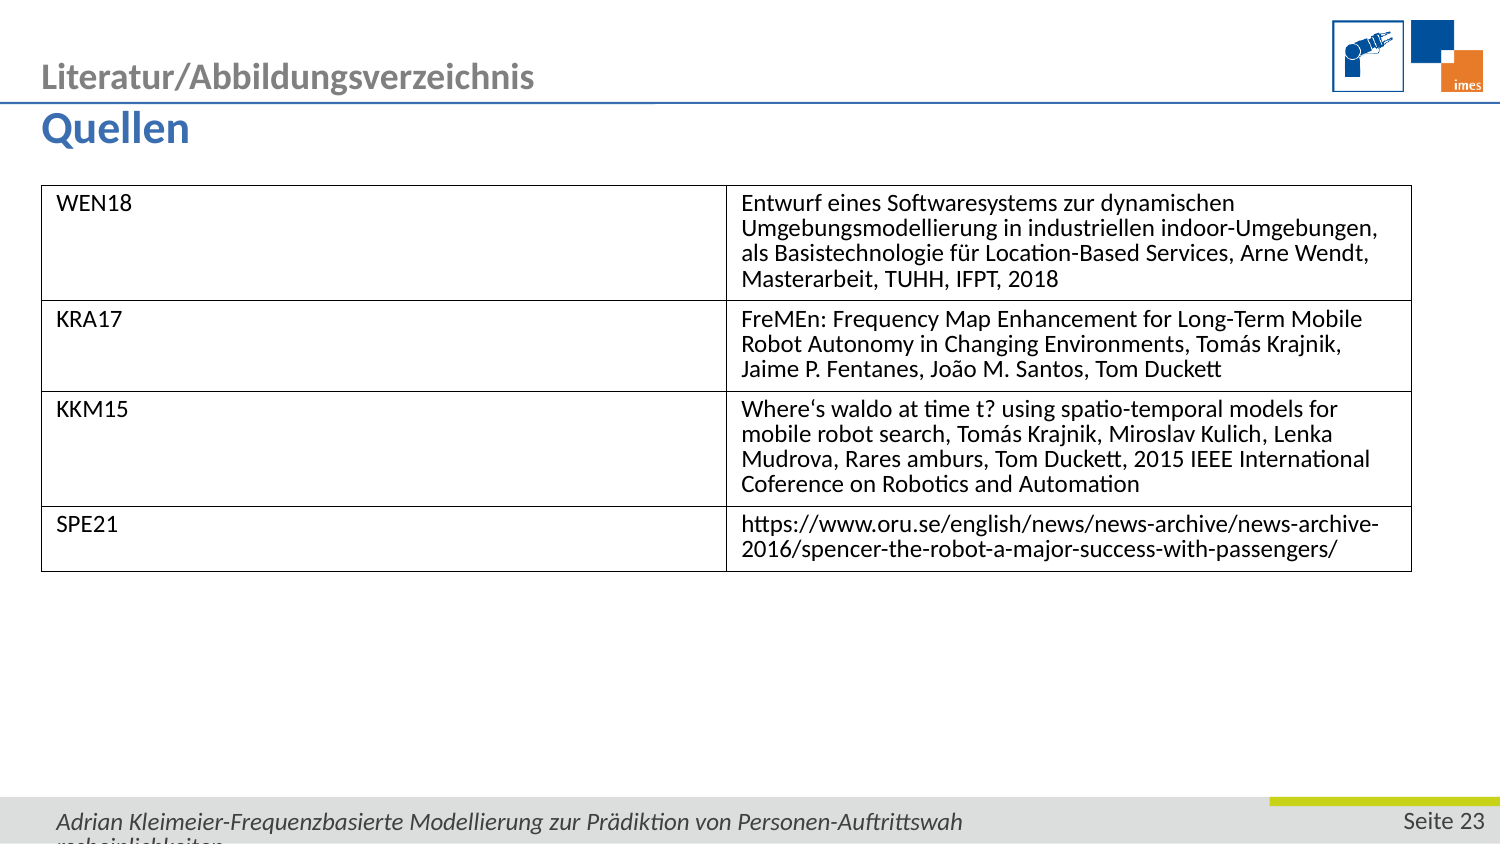

Literatur/Abbildungsverzeichnis
# Quellen
| WEN18 | Entwurf eines Softwaresystems zur dynamischen Umgebungsmodellierung in industriellen indoor-Umgebungen, als Basistechnologie für Location-Based Services, Arne Wendt, Masterarbeit, TUHH, IFPT, 2018 |
| --- | --- |
| KRA17 | FreMEn: Frequency Map Enhancement for Long-Term Mobile Robot Autonomy in Changing Environments, Tomás Krajnik, Jaime P. Fentanes, João M. Santos, Tom Duckett |
| KKM15 | Where‘s waldo at time t? using spatio-temporal models for mobile robot search, Tomás Krajnik, Miroslav Kulich, Lenka Mudrova, Rares amburs, Tom Duckett, 2015 IEEE International Coference on Robotics and Automation |
| SPE21 | https://www.oru.se/english/news/news-archive/news-archive-2016/spencer-the-robot-a-major-success-with-passengers/ |

Adrian Kleimeier-Frequenzbasierte Modellierung zur Prädiktion von Personen-Auftrittswahrscheinlichkeiten